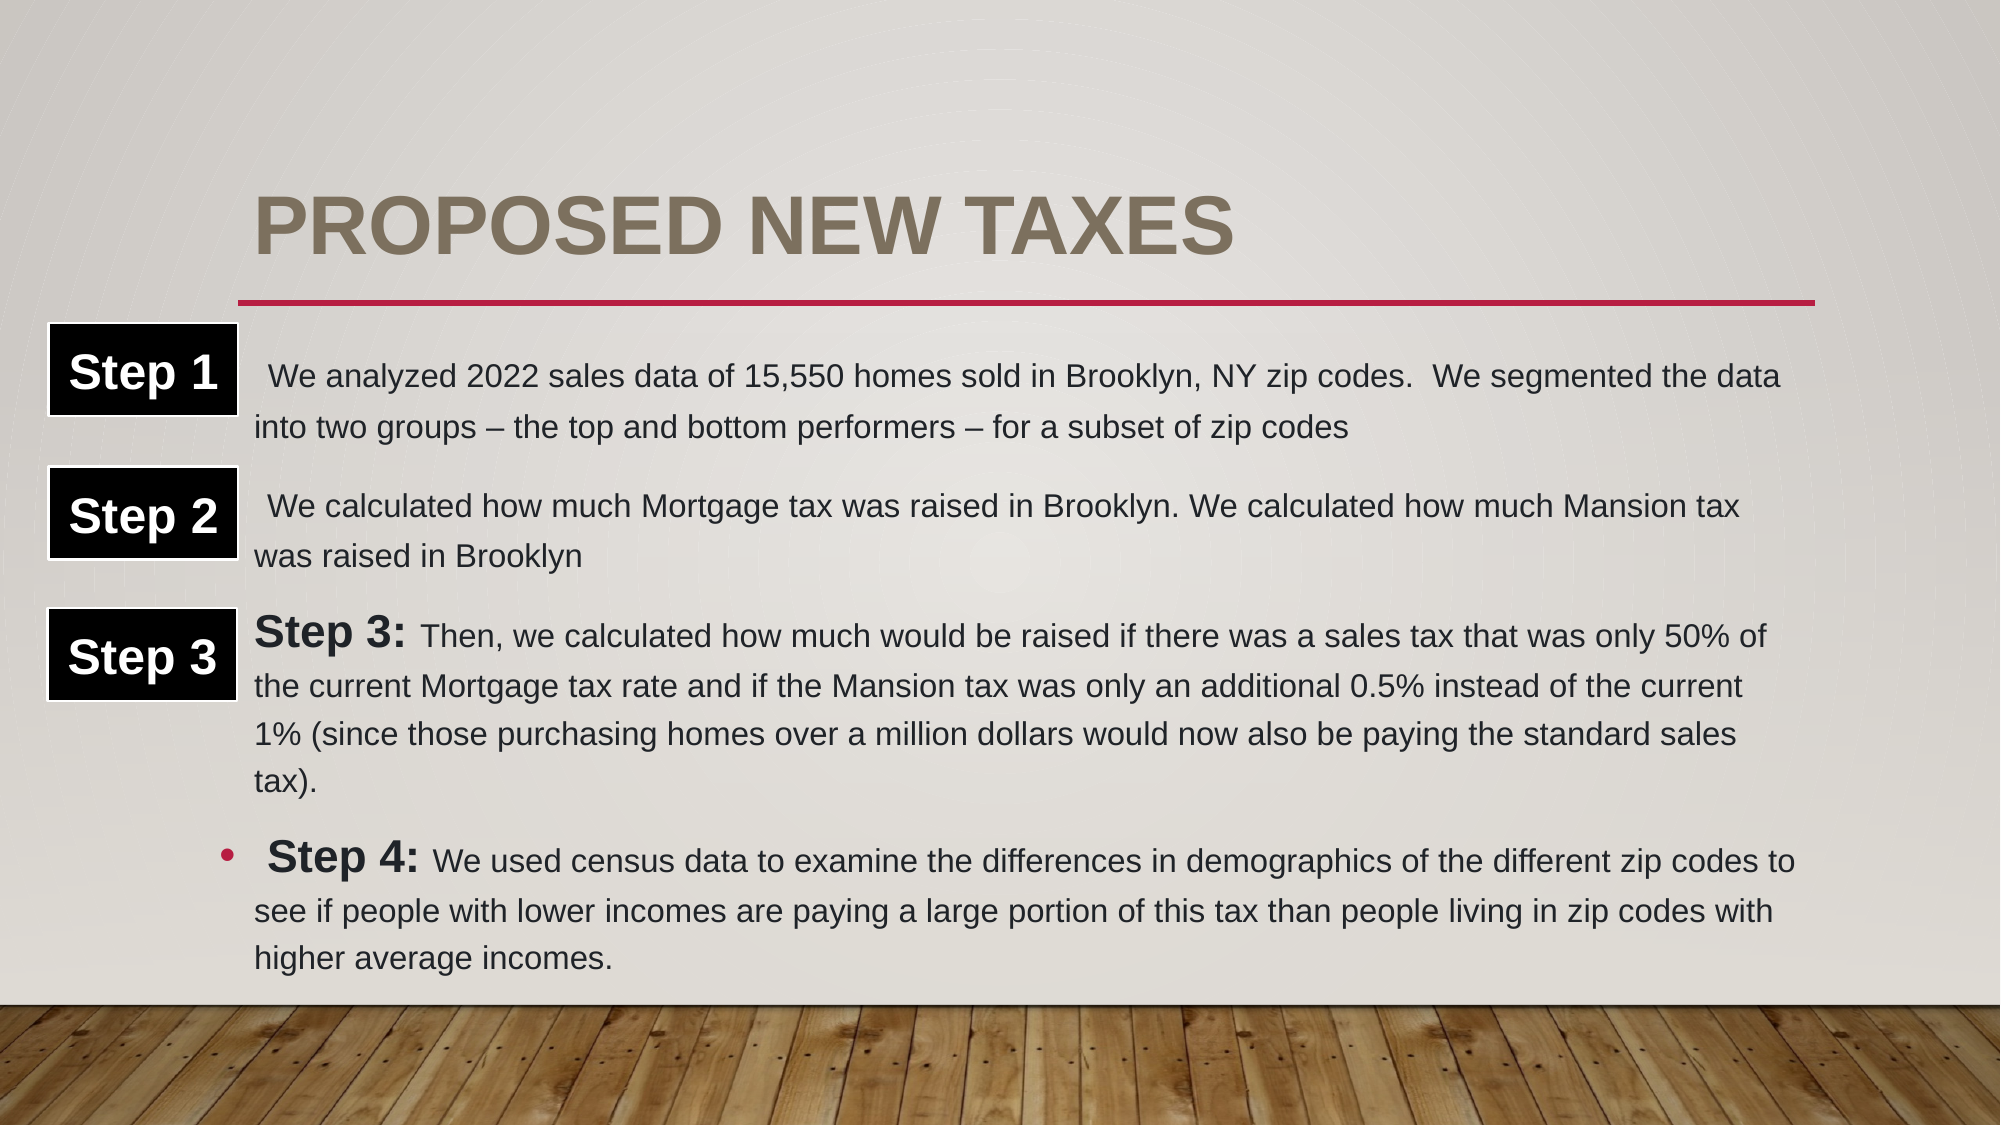

# PROPOSED New TAxES
 We analyzed 2022 sales data of 15,550 homes sold in Brooklyn, NY zip codes.  We segmented the data into two groups – the top and bottom performers – for a subset of zip codes
 We calculated how much Mortgage tax was raised in Brooklyn. We calculated how much Mansion tax was raised in Brooklyn
Step 3: Then, we calculated how much would be raised if there was a sales tax that was only 50% of the current Mortgage tax rate and if the Mansion tax was only an additional 0.5% instead of the current 1% (since those purchasing homes over a million dollars would now also be paying the standard sales tax).
 Step 4: We used census data to examine the differences in demographics of the different zip codes to see if people with lower incomes are paying a large portion of this tax than people living in zip codes with higher average incomes.
Step 1
Step 2
Step 3